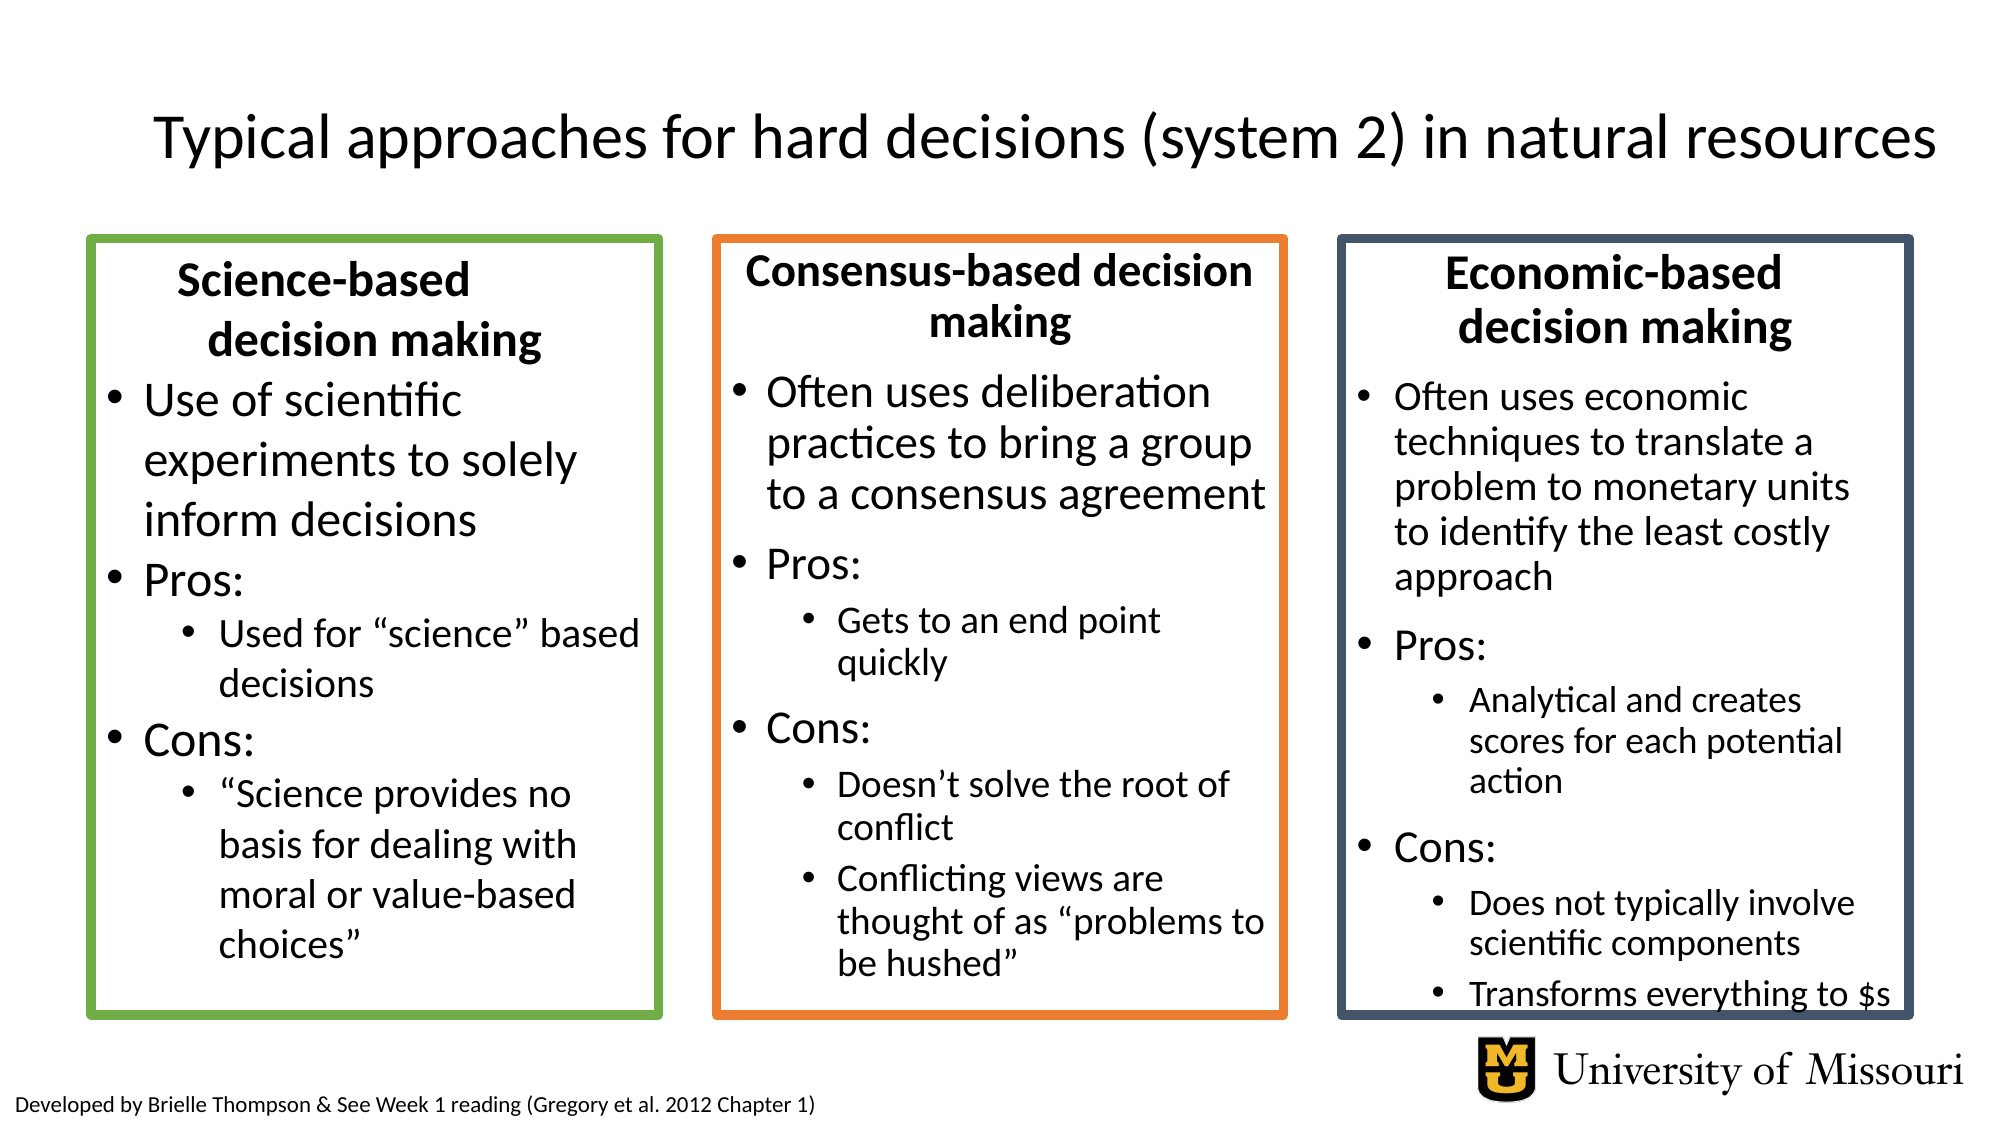

# Typical approaches for hard decisions (system 2) in natural resources
Consensus-based decision making
Often uses deliberation practices to bring a group to a consensus agreement
Pros:
Gets to an end point quickly
Cons:
Doesn’t solve the root of conflict
Conflicting views are thought of as “problems to be hushed”
Economic-based   decision making
Often uses economic techniques to translate a problem to monetary units to identify the least costly approach
Pros:
Analytical and creates scores for each potential action
Cons:
Does not typically involve scientific components
Transforms everything to $s
Science-based          decision making
Use of scientific experiments to solely inform decisions
Pros:
Used for “science” based decisions
Cons:
“Science provides no basis for dealing with moral or value-based choices”
Developed by Brielle Thompson & See Week 1 reading (Gregory et al. 2012 Chapter 1)